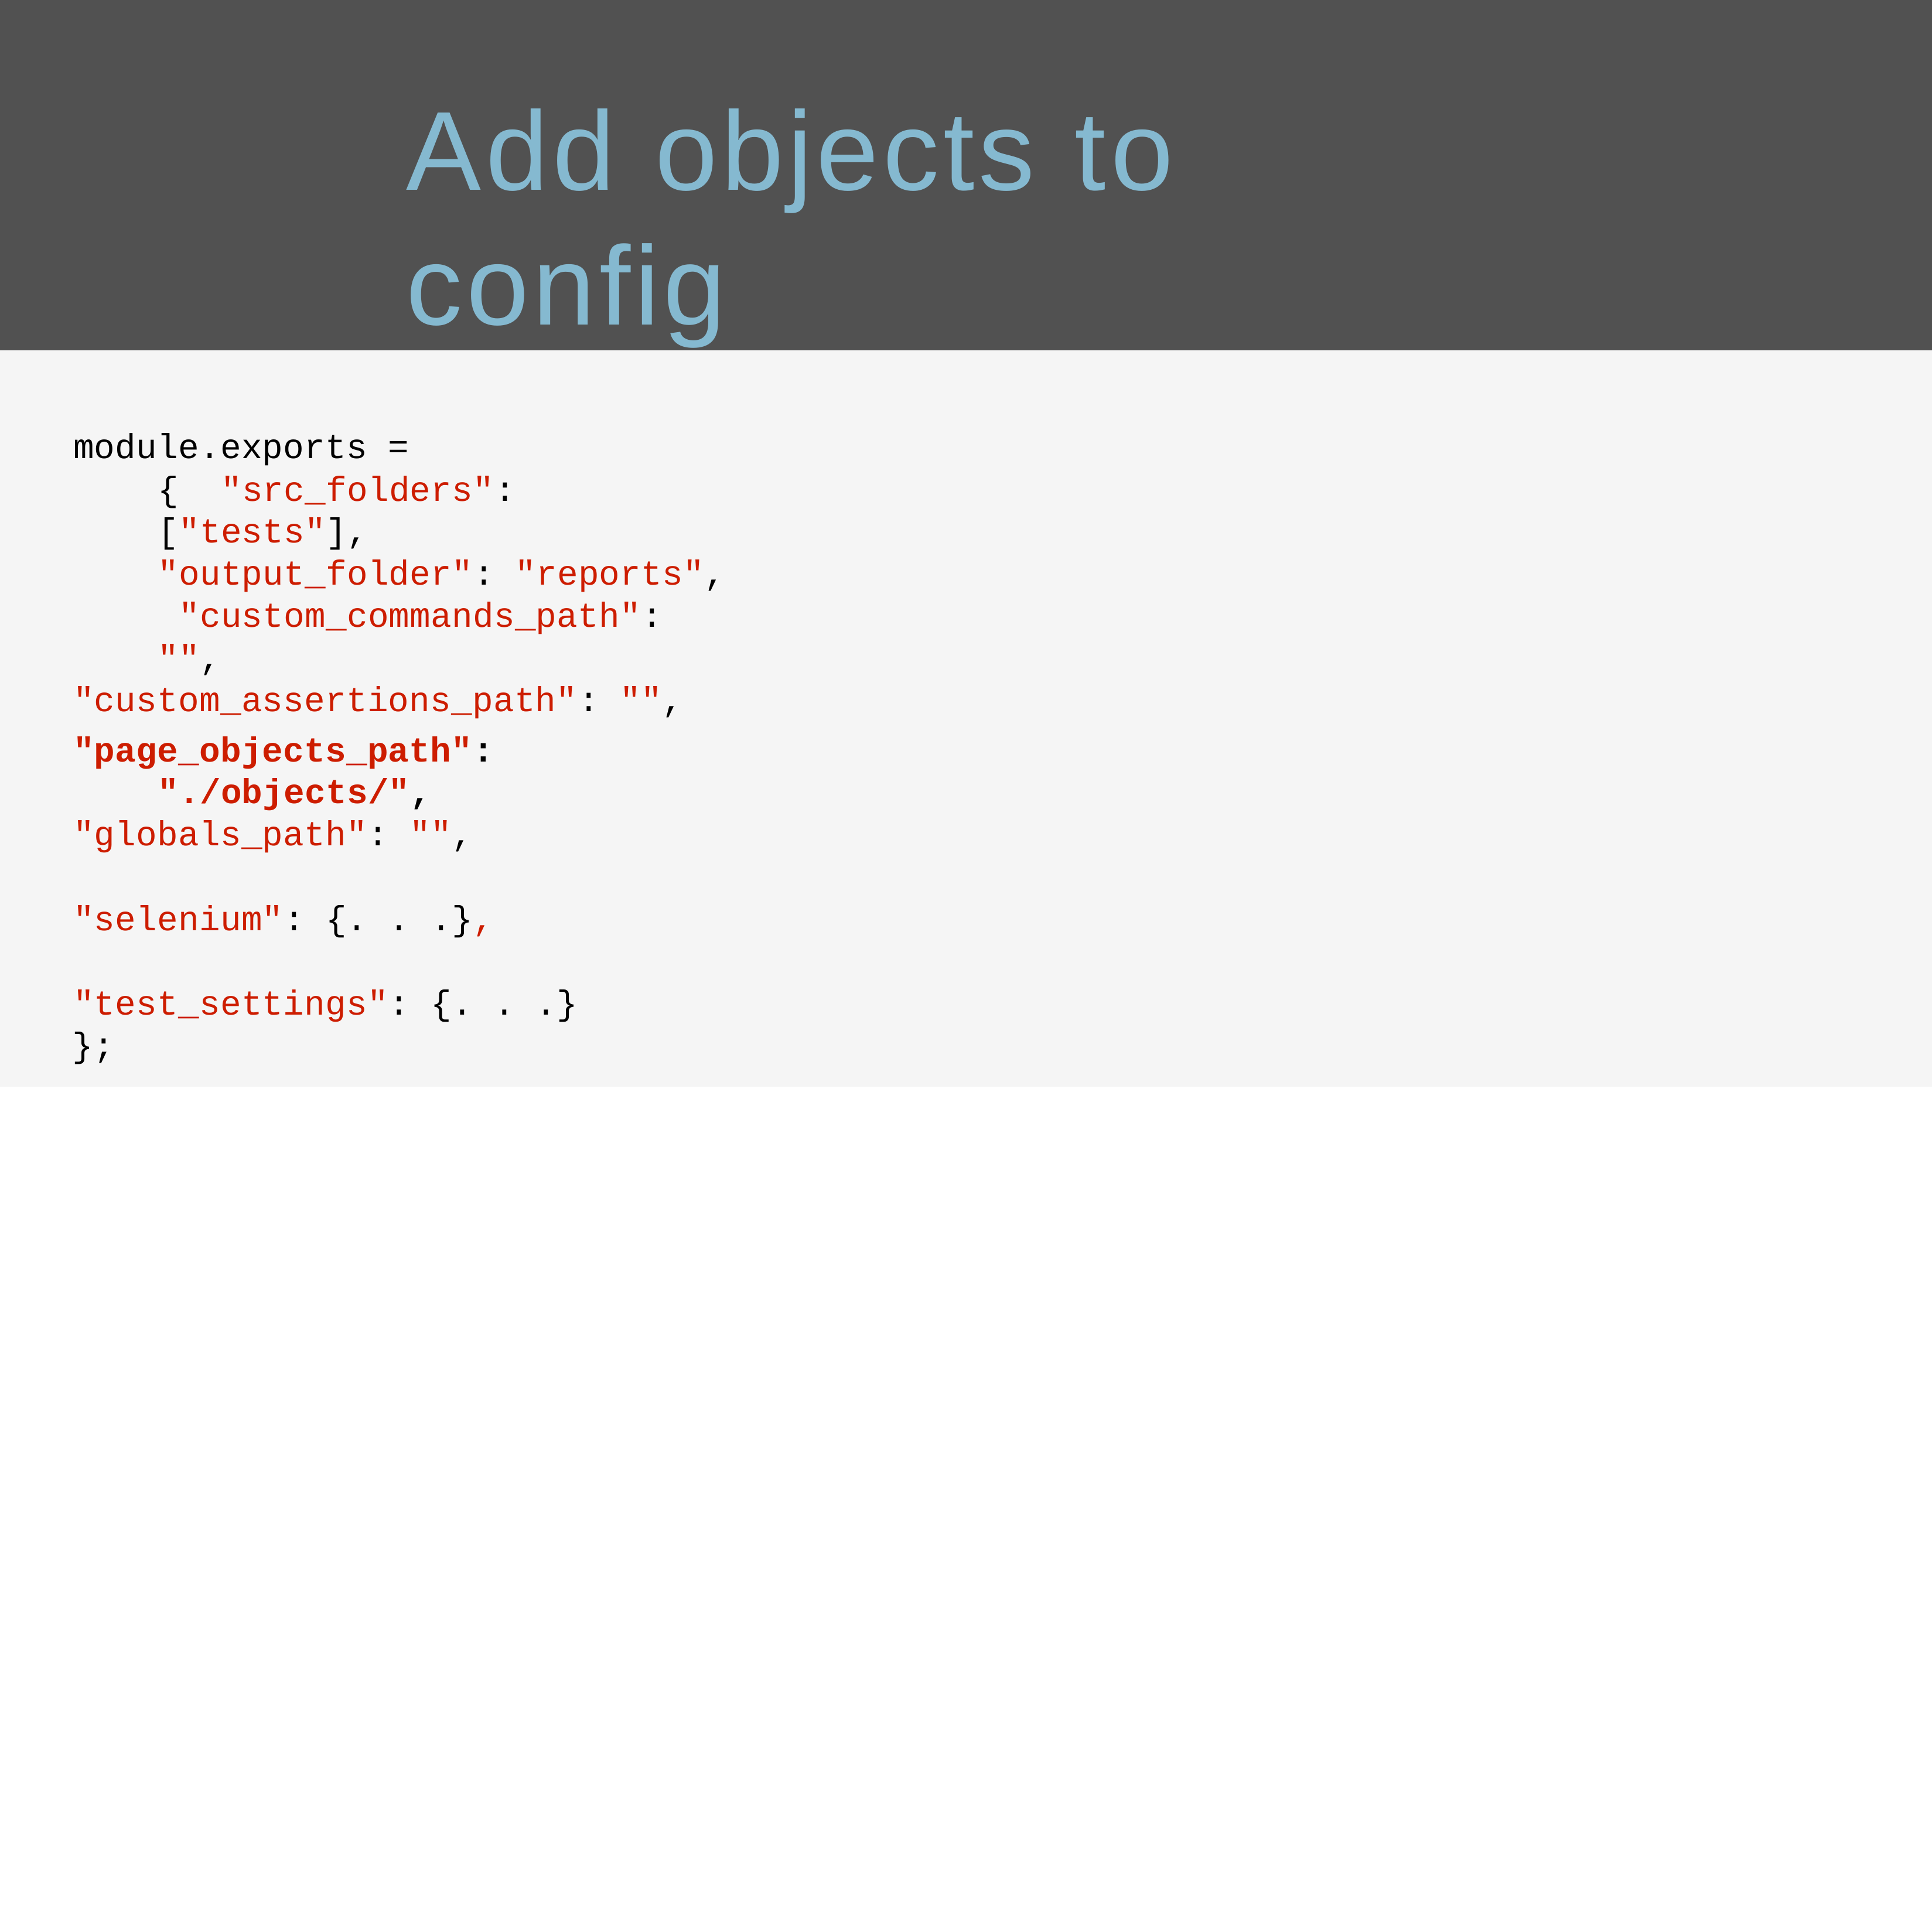

# Add objects to config

module.exports = {  "src_folders": ["tests"],  "output_folder": "reports",  "custom_commands_path": "",
"custom_assertions_path": "",
"page_objects_path": "./objects/",
"globals_path": "",
"selenium": {. . .},
"test_settings": {. . .}
};